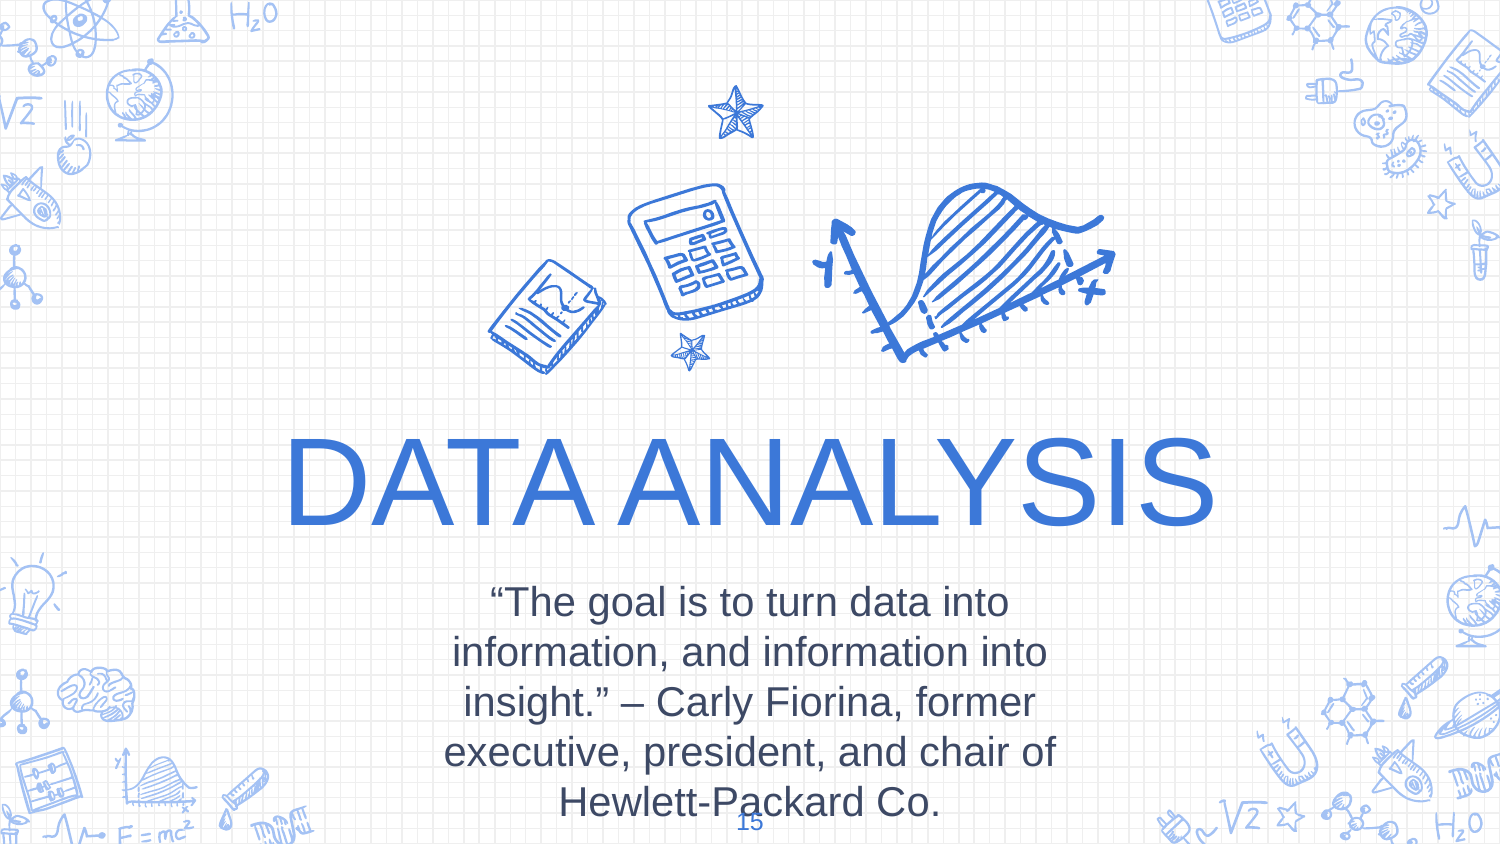

DATA ANALYSIS
“The goal is to turn data into information, and information into insight.” – Carly Fiorina, former executive, president, and chair of Hewlett-Packard Co.
15